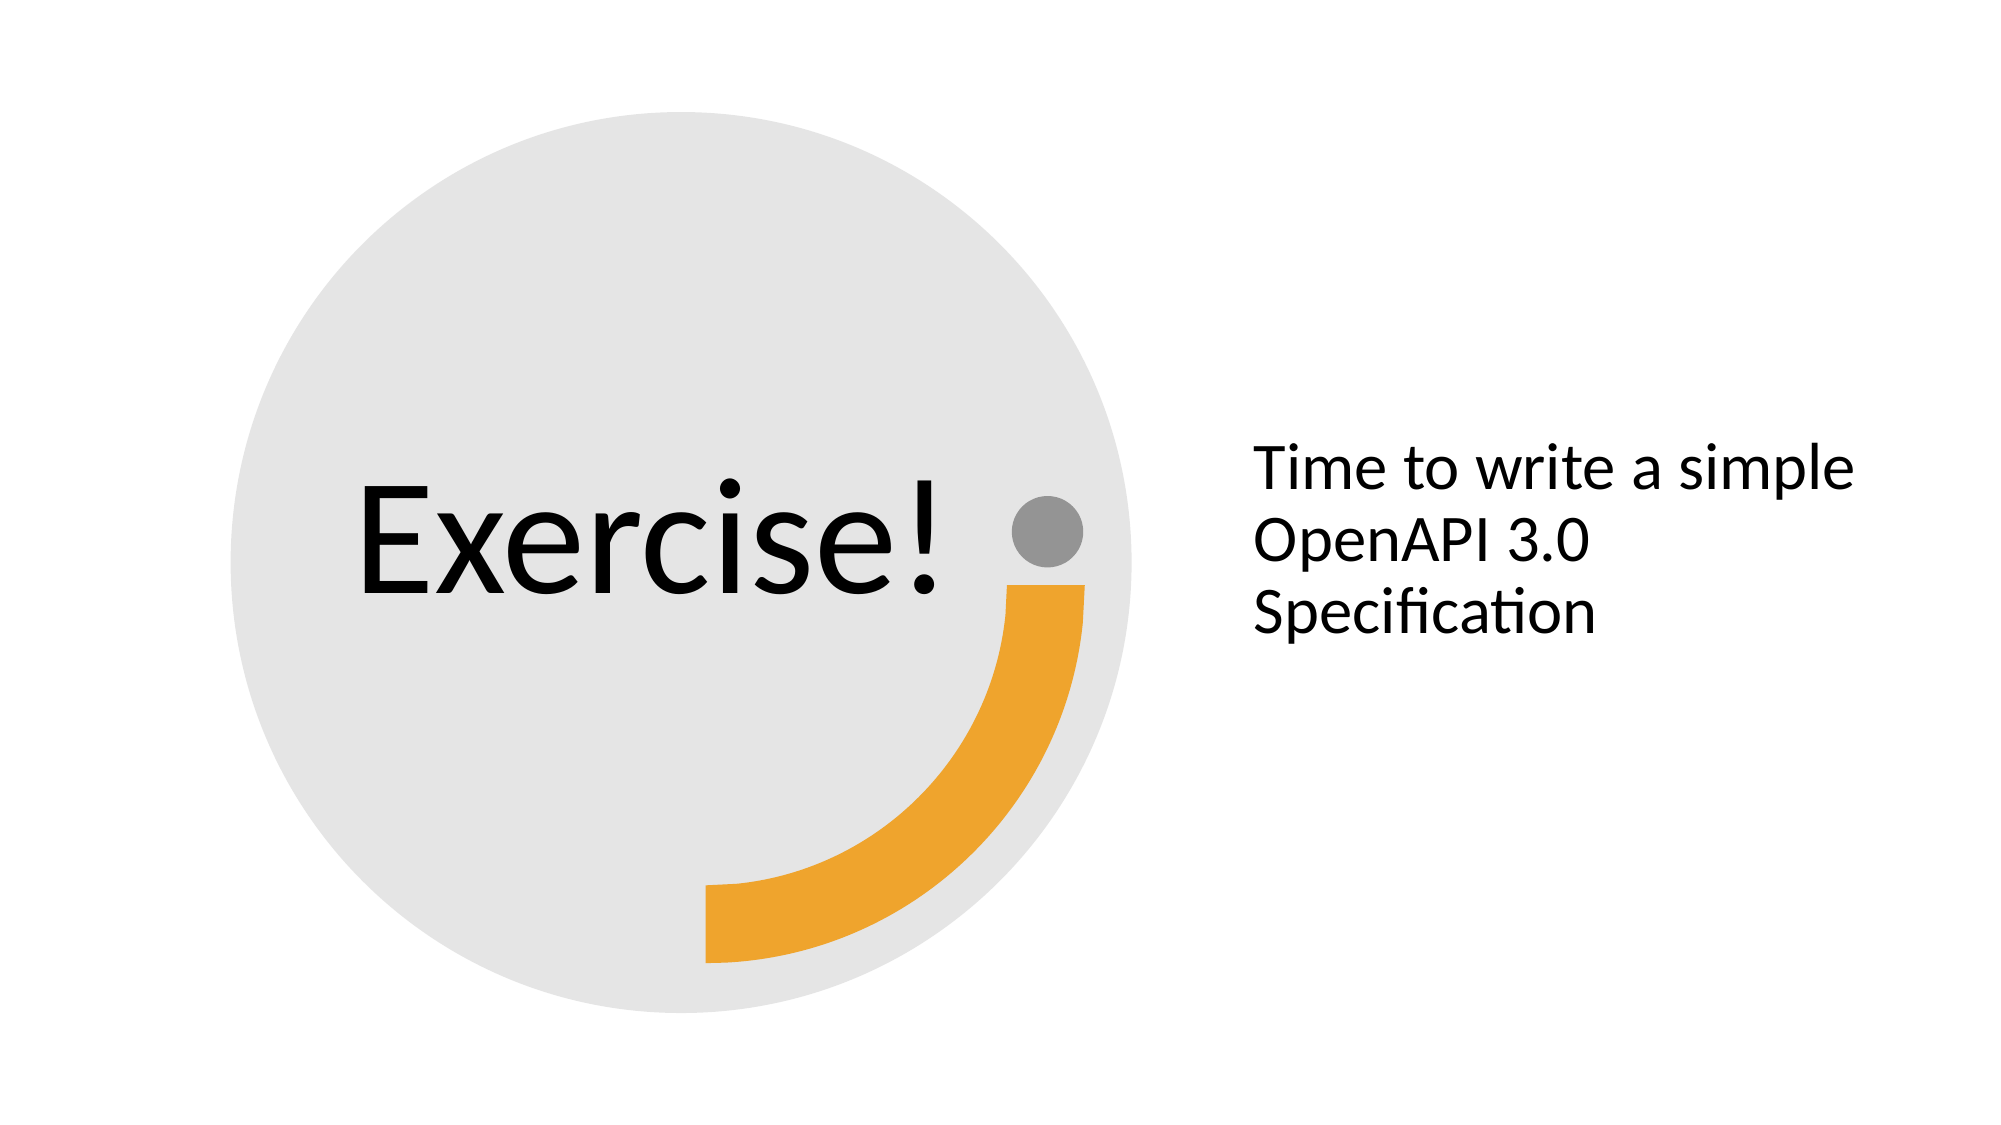

# Exercise!
Time to write a simple OpenAPI 3.0 Specification